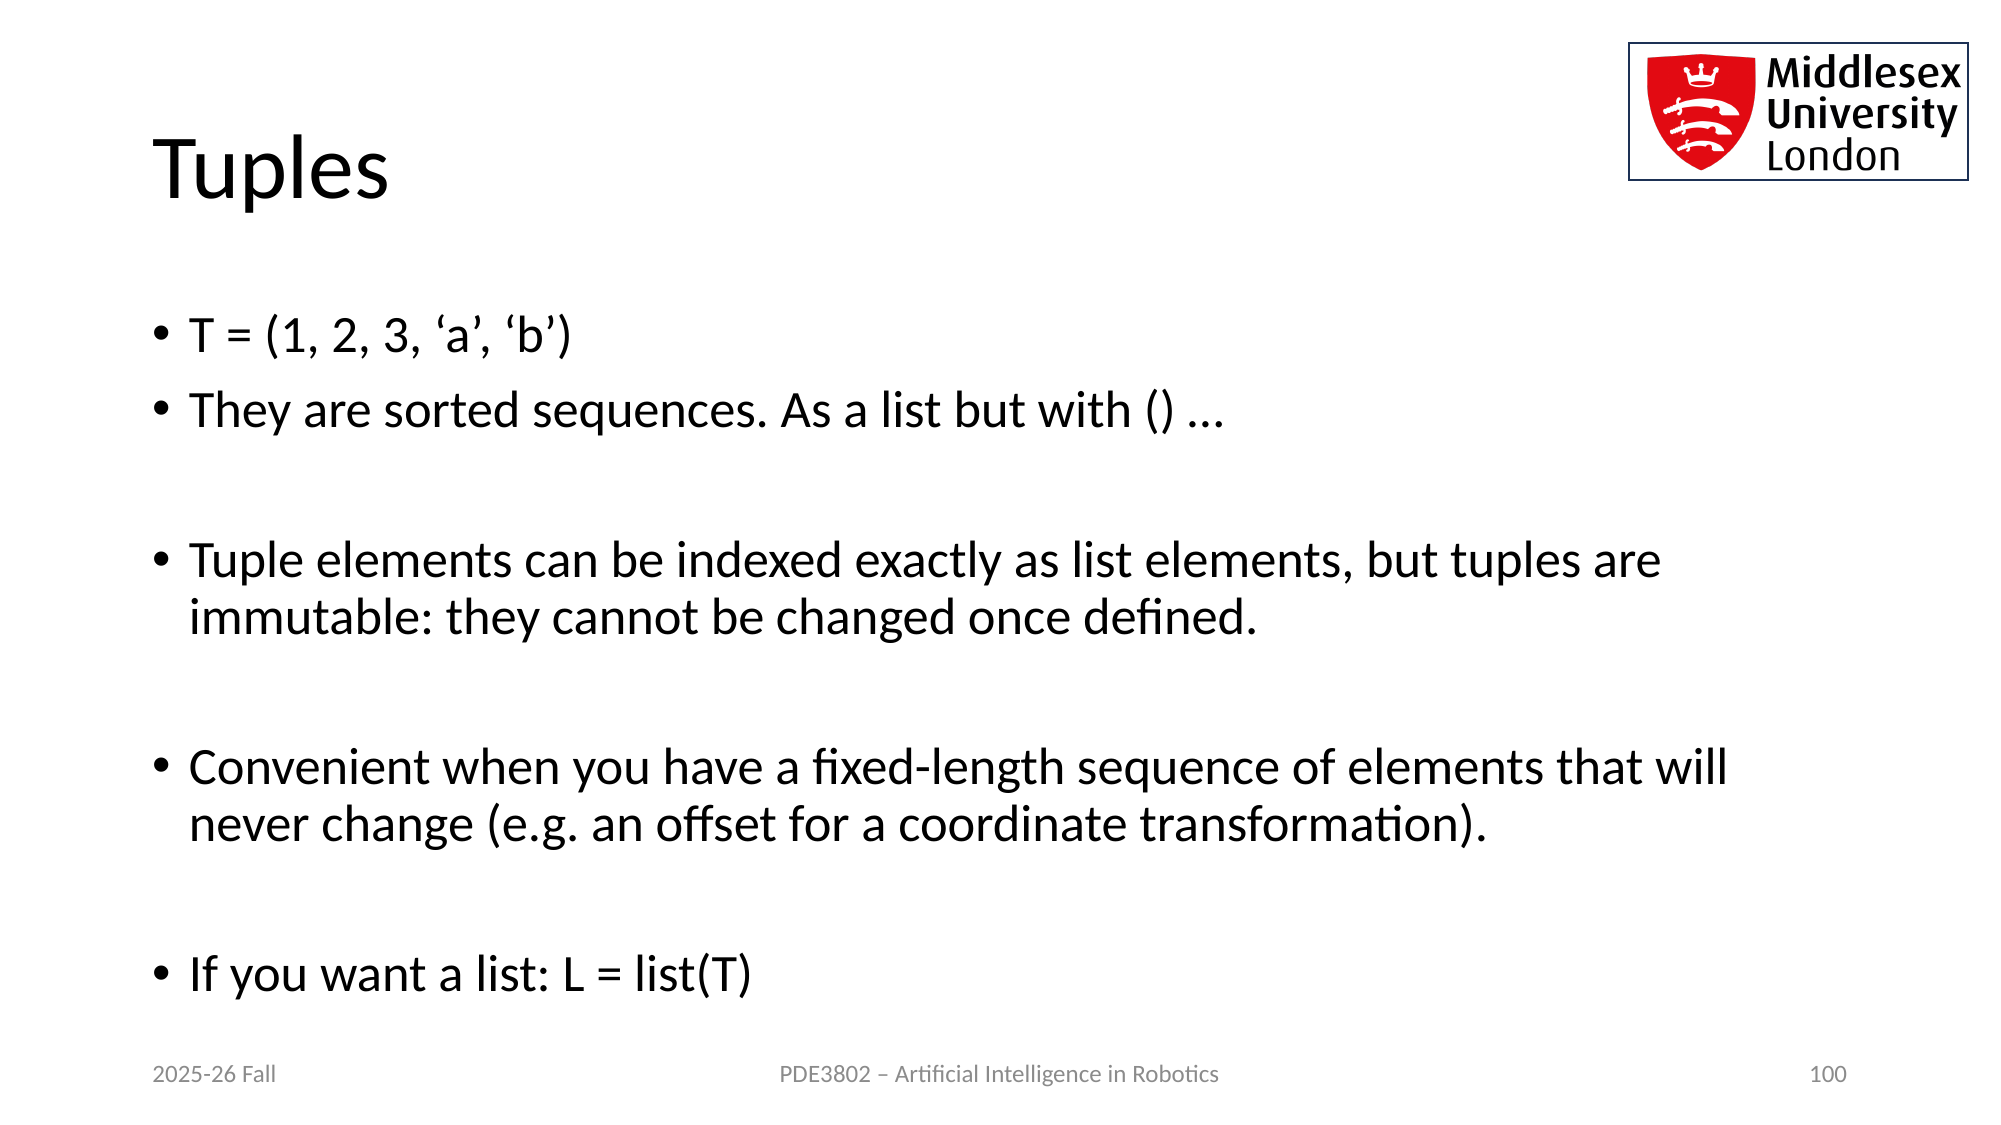

# Tuples
T = (1, 2, 3, ‘a’, ‘b’)
They are sorted sequences. As a list but with () …

Tuple elements can be indexed exactly as list elements, but tuples are immutable: they cannot be changed once defined.

Convenient when you have a fixed-length sequence of elements that will never change (e.g. an offset for a coordinate transformation).

If you want a list: L = list(T)
2025-26 Fall
PDE3802 – Artificial Intelligence in Robotics
100